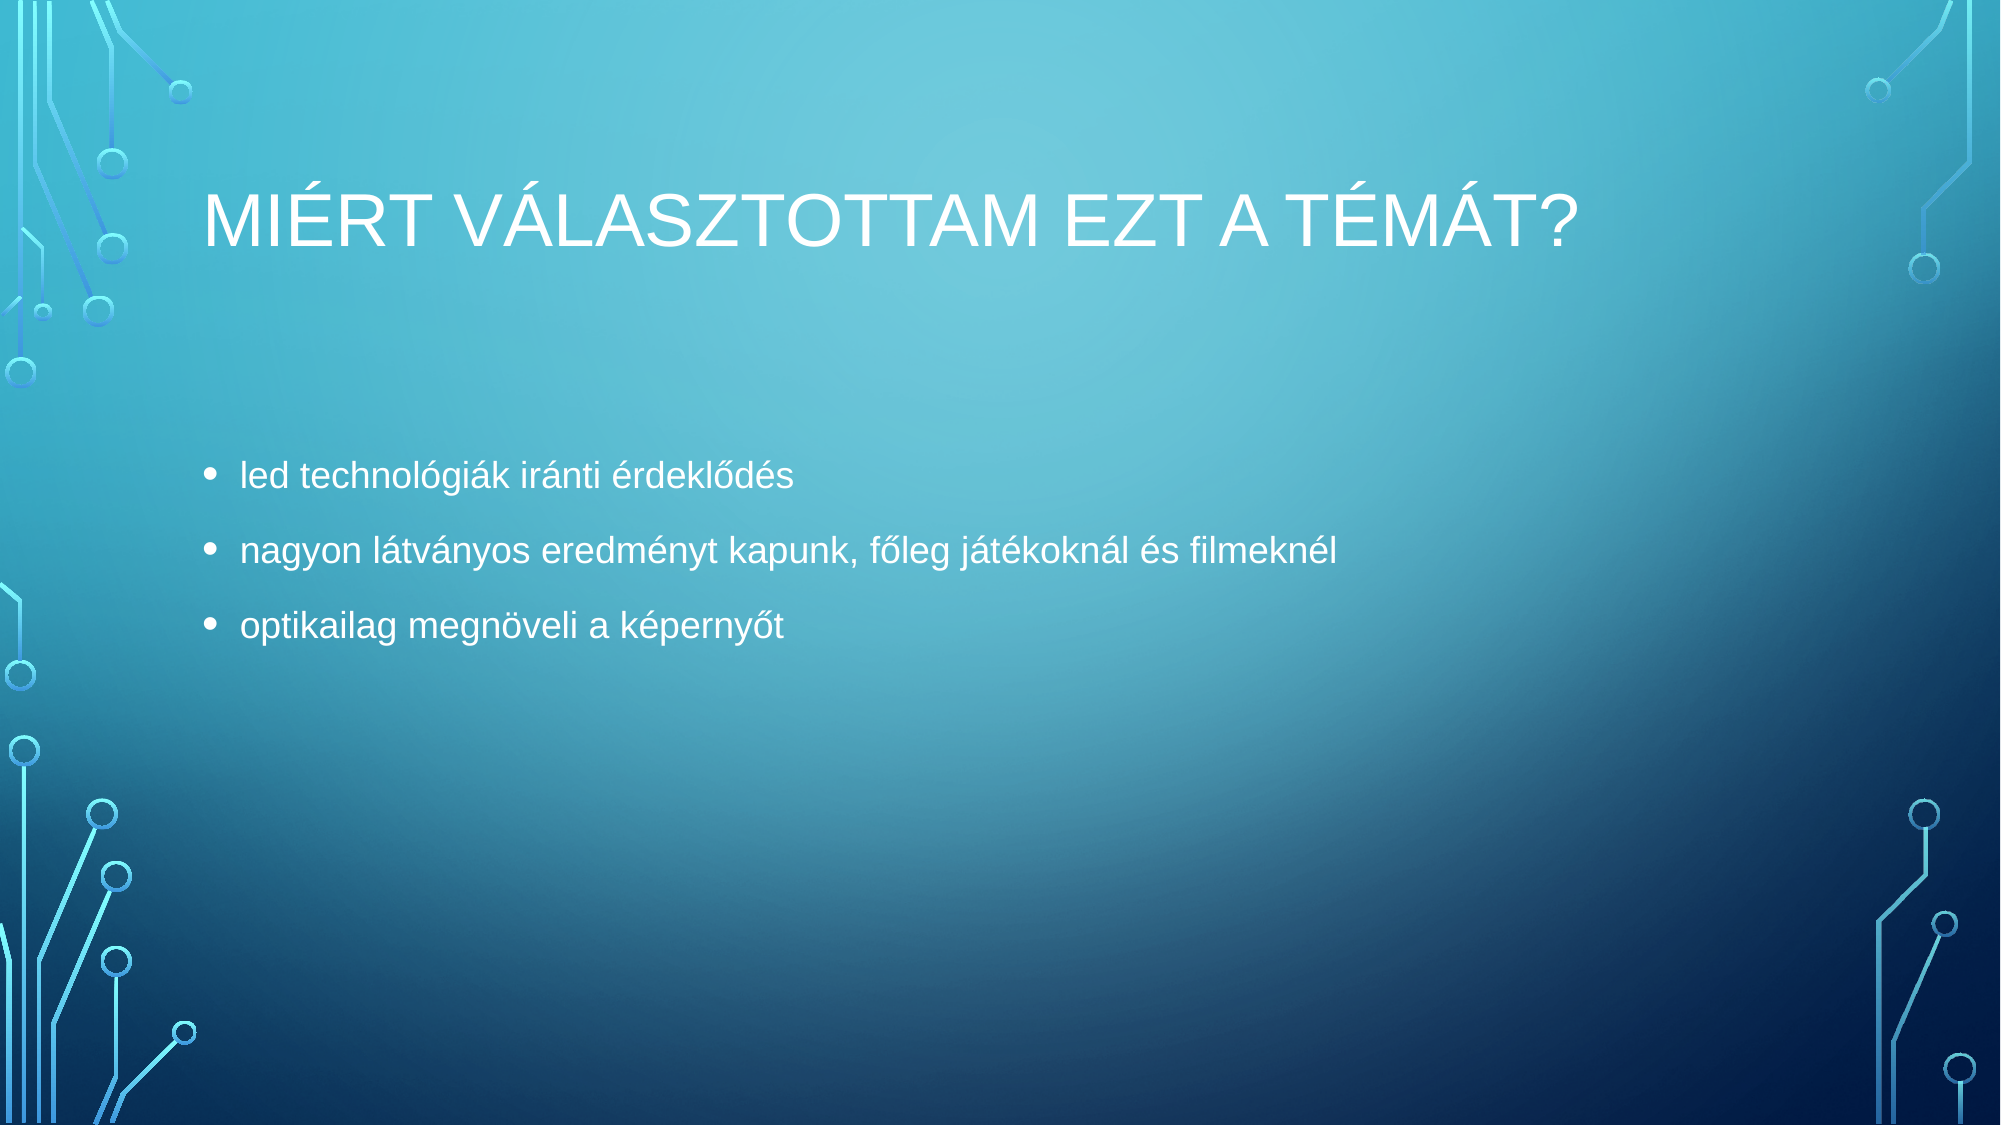

# Miért választottam ezt a témát?
led technológiák iránti érdeklődés
nagyon látványos eredményt kapunk, főleg játékoknál és filmeknél
optikailag megnöveli a képernyőt